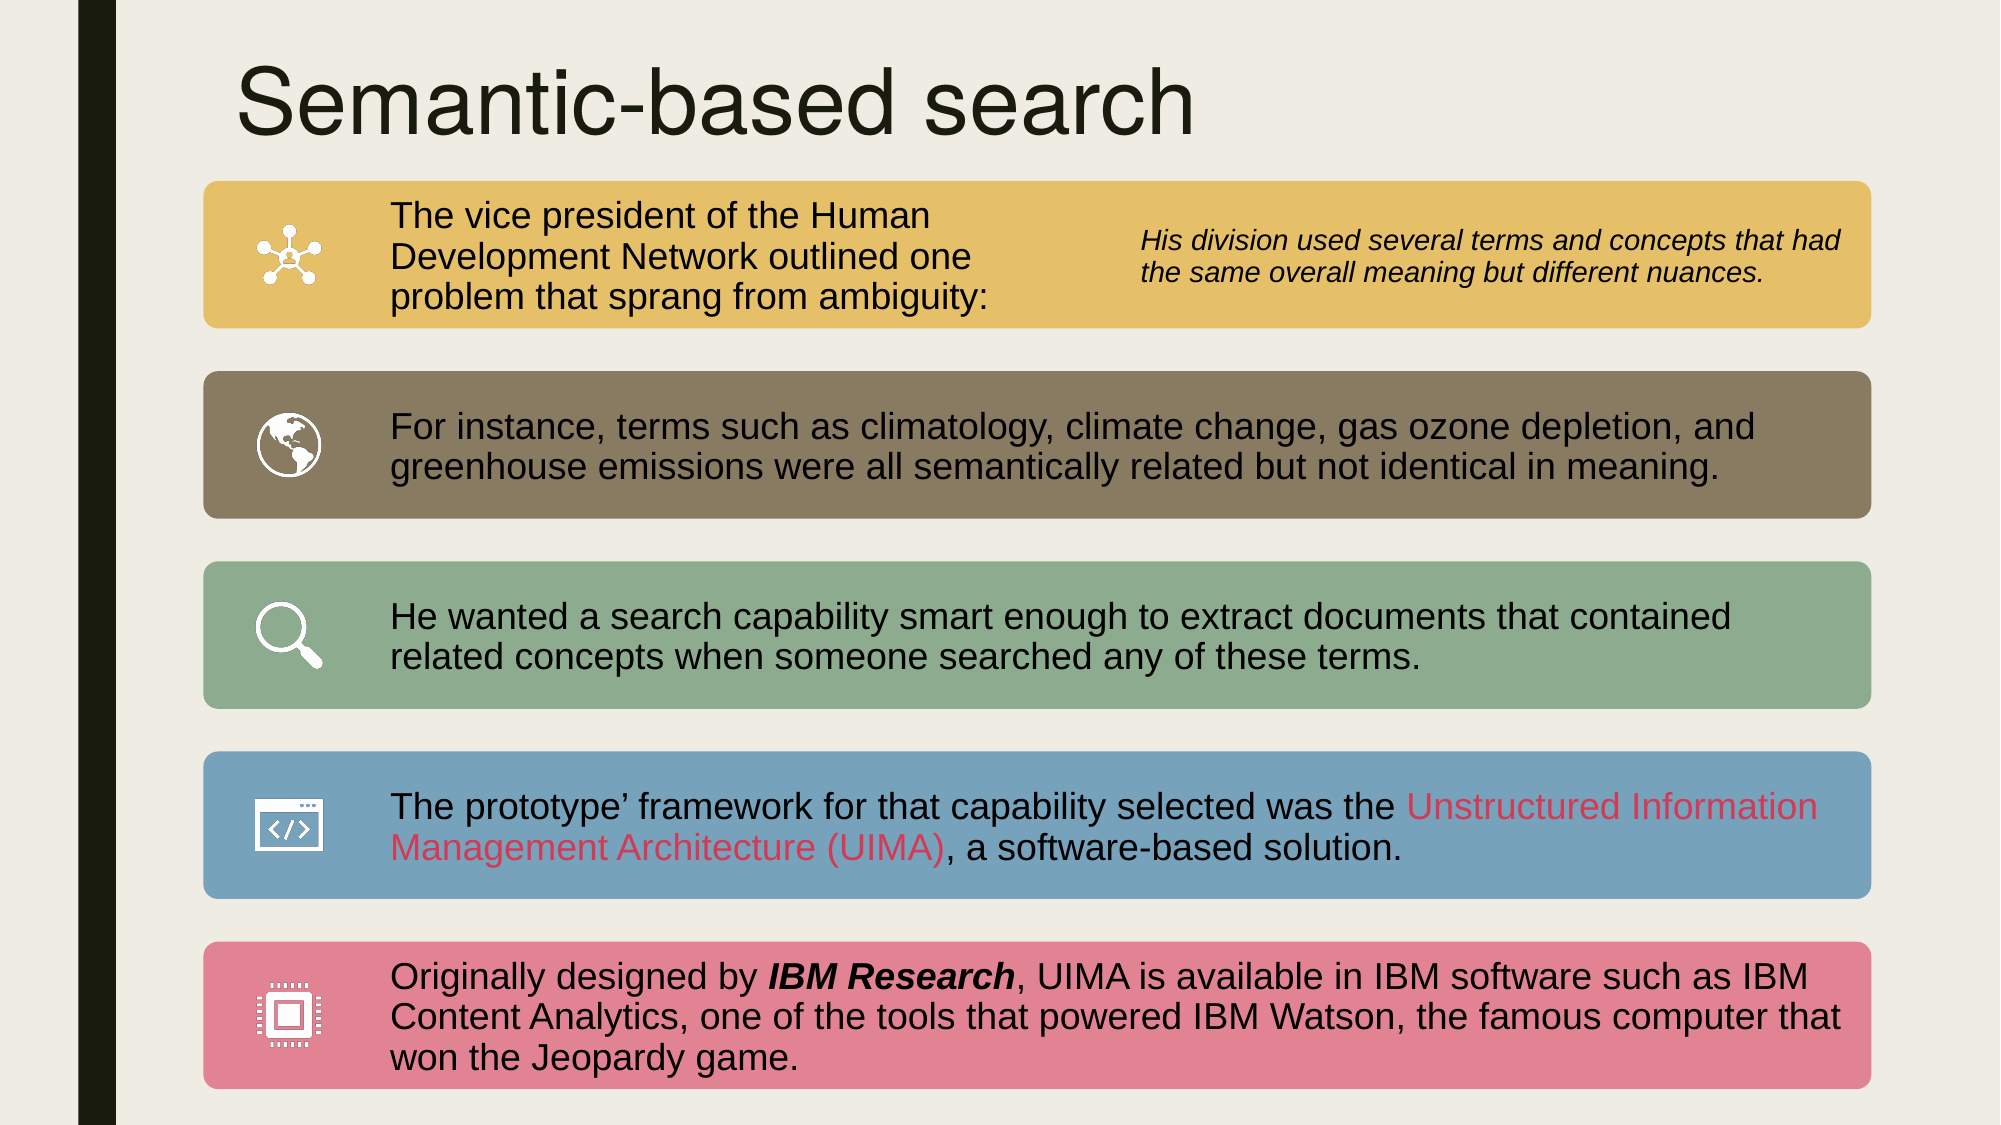

# Semantic-based search
The vice president of the Human Development Network outlined one problem that sprang from ambiguity:
His division used several terms and concepts that had the same overall meaning but different nuances.
For instance, terms such as climatology, climate change, gas ozone depletion, and greenhouse emissions were all semantically related but not identical in meaning.
He wanted a search capability smart enough to extract documents that contained related concepts when someone searched any of these terms.
The prototype’ framework for that capability selected was the Unstructured Information Management Architecture (UIMA), a software-based solution.
Originally designed by IBM Research, UIMA is available in IBM software such as IBM Content Analytics, one of the tools that powered IBM Watson, the famous computer that won the Jeopardy game.